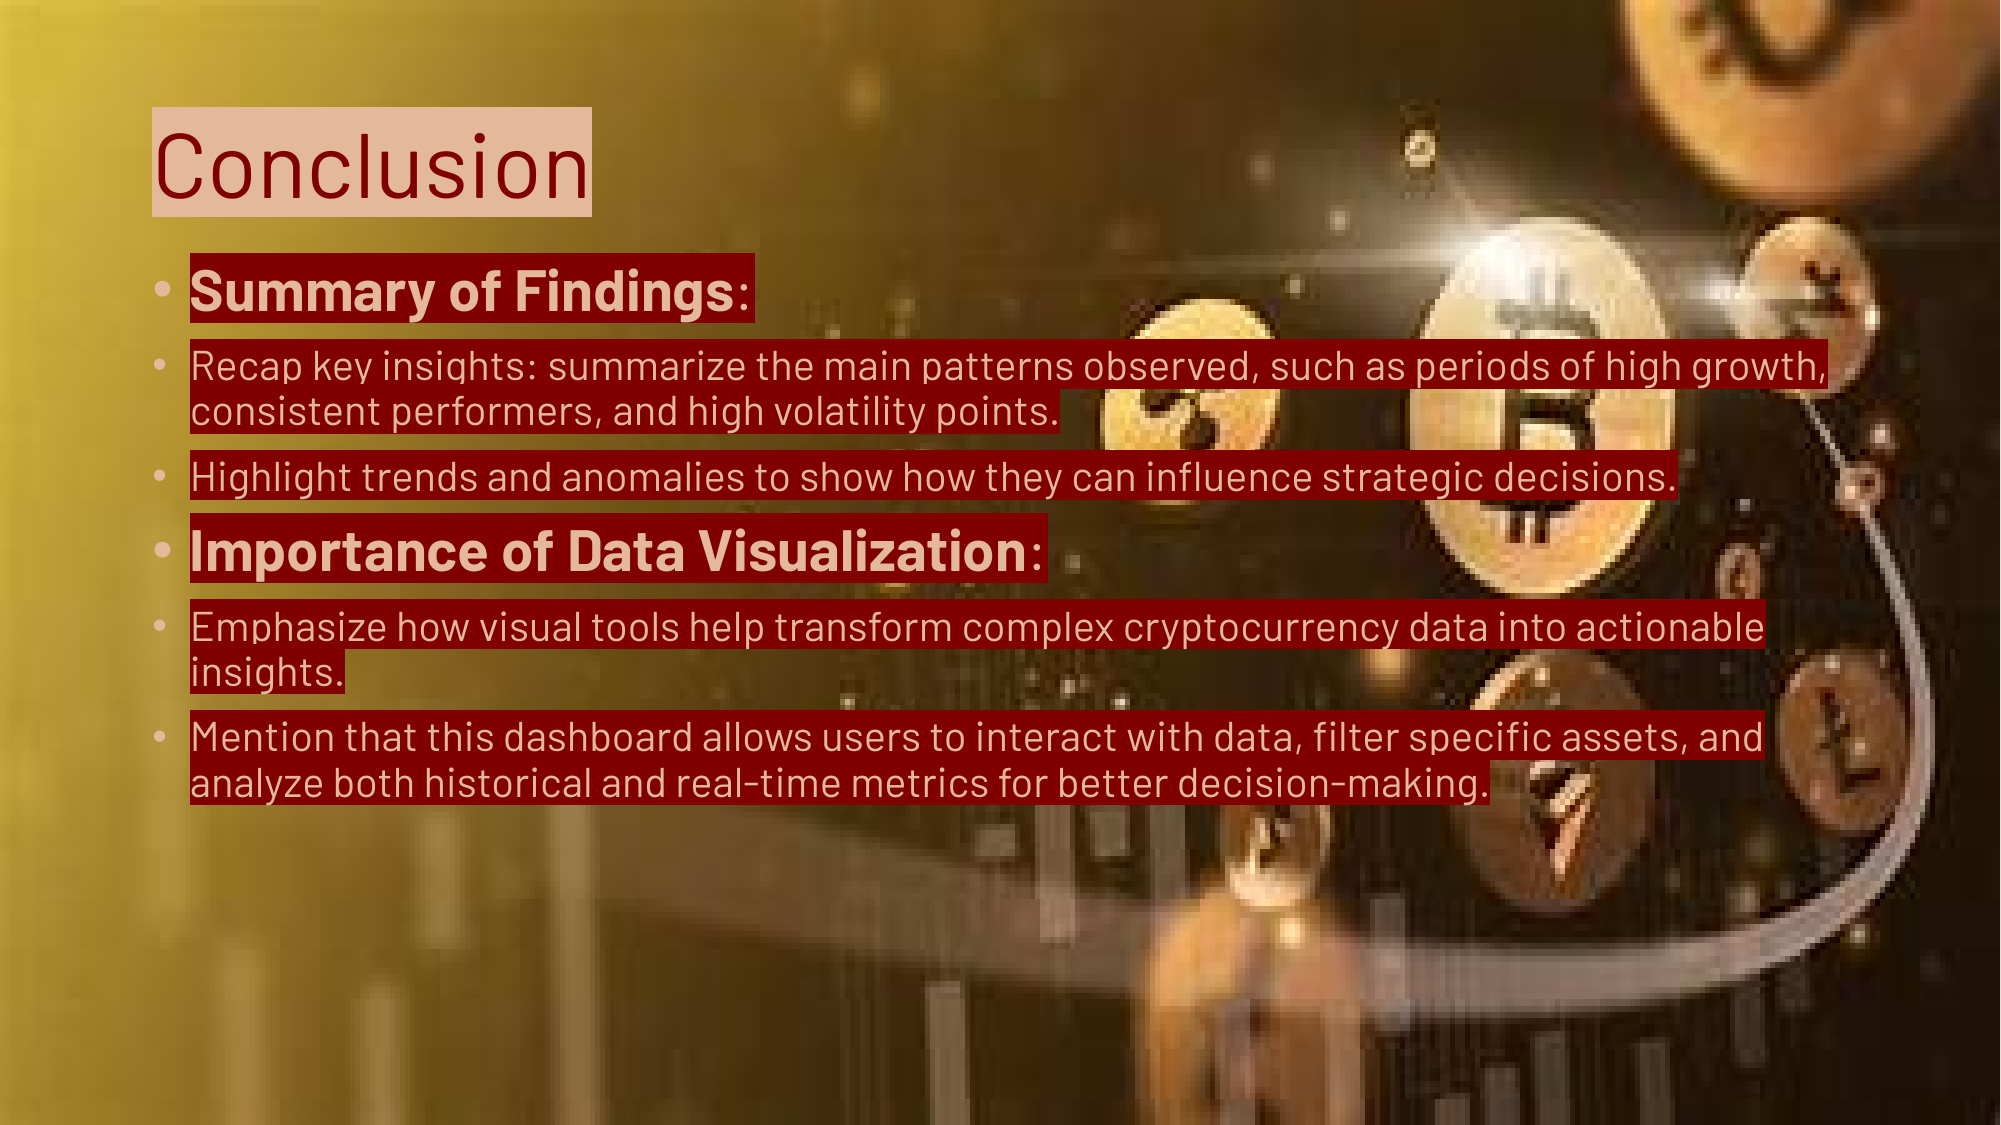

# Conclusion
Summary of Findings:
Recap key insights: summarize the main patterns observed, such as periods of high growth, consistent performers, and high volatility points.
Highlight trends and anomalies to show how they can influence strategic decisions.
Importance of Data Visualization:
Emphasize how visual tools help transform complex cryptocurrency data into actionable insights.
Mention that this dashboard allows users to interact with data, filter specific assets, and analyze both historical and real-time metrics for better decision-making.